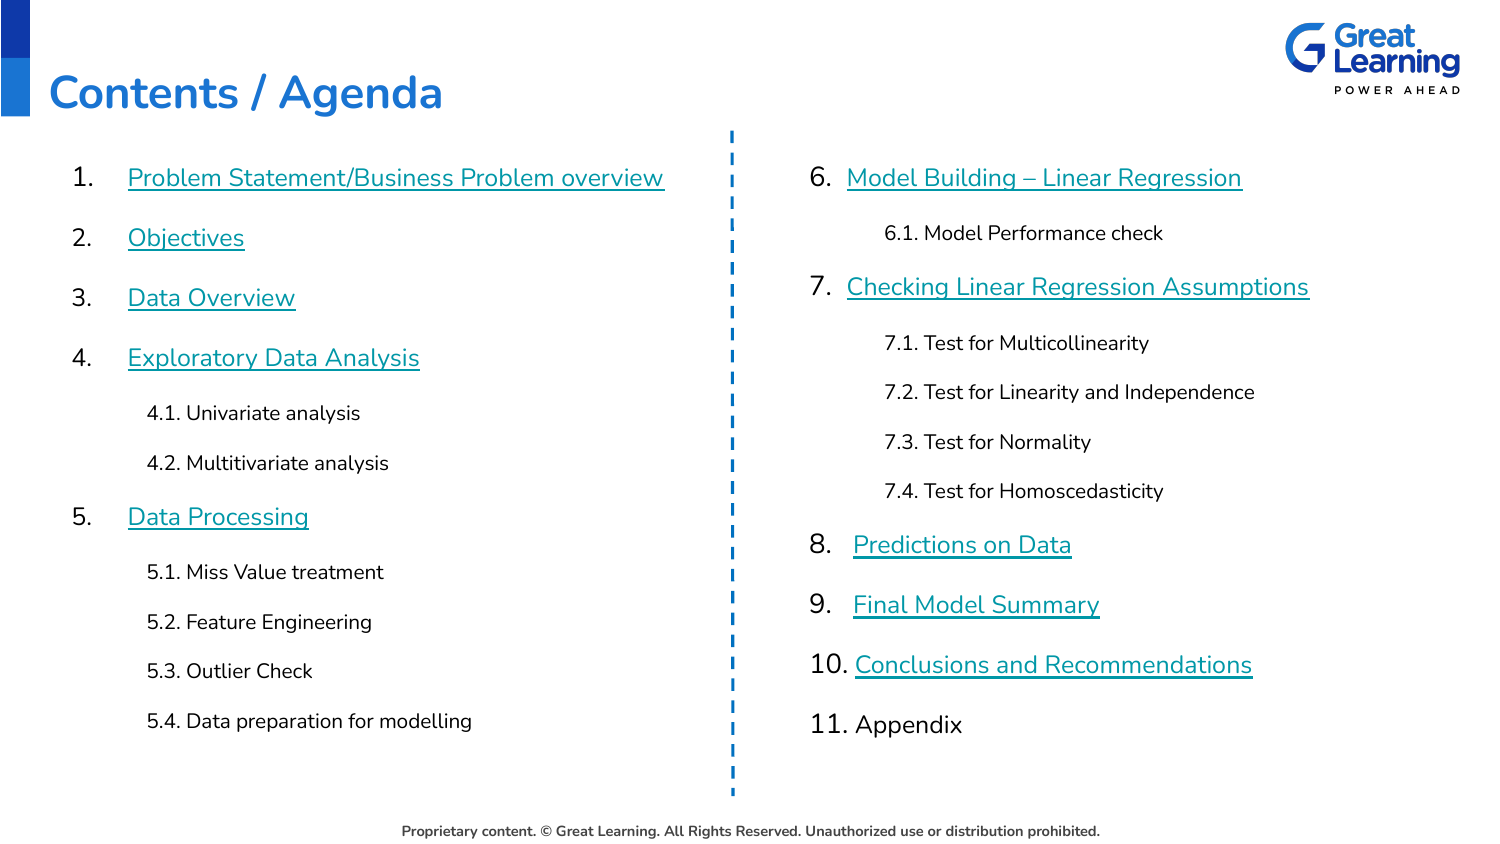

# Contents / Agenda
Problem Statement/Business Problem overview
Objectives
Data Overview
Exploratory Data Analysis
4.1. Univariate analysis
4.2. Multitivariate analysis
Data Processing
5.1. Miss Value treatment
5.2. Feature Engineering
5.3. Outlier Check
5.4. Data preparation for modelling
Model Building – Linear Regression
6.1. Model Performance check
Checking Linear Regression Assumptions
7.1. Test for Multicollinearity
7.2. Test for Linearity and Independence
7.3. Test for Normality
7.4. Test for Homoscedasticity
 Predictions on Data
 Final Model Summary
 Conclusions and Recommendations
 Appendix

Data Preprocessing
5.1. Miss Value treatment
5.2. Feature Engineering
5.3. Outlier Check
5.4. Data preparation for modelling
Model Performance Summary
Appendix